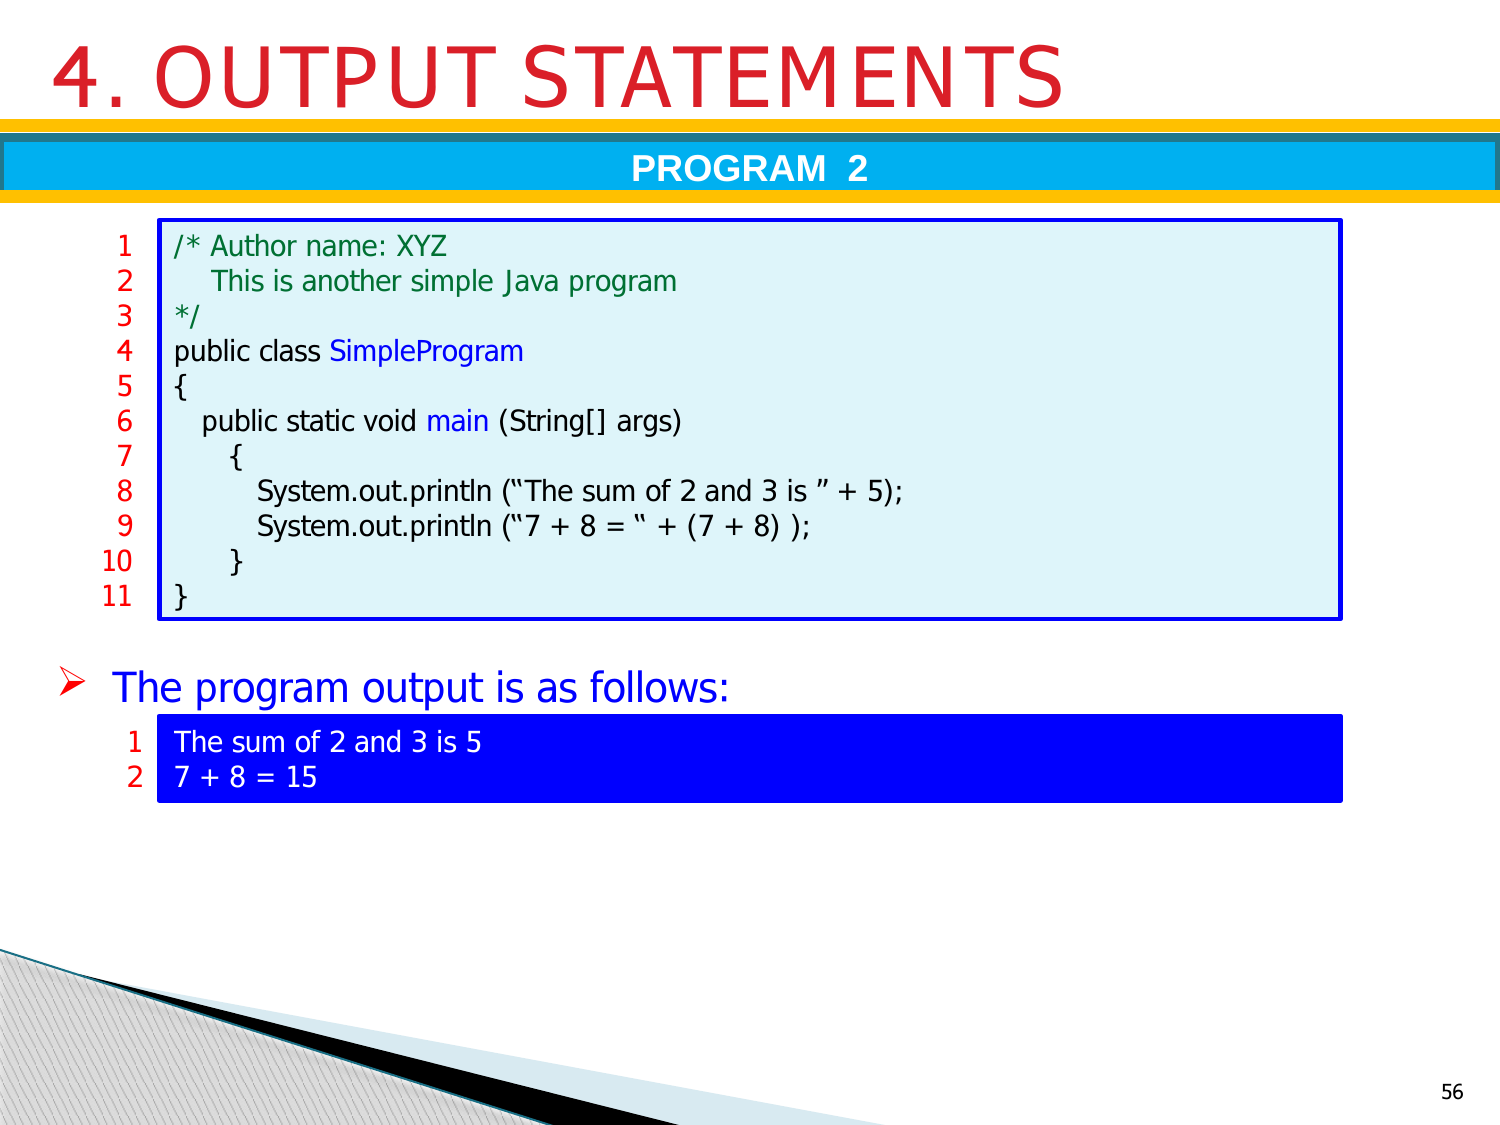

# 4. OUTPUT STATEMENTS
PROGRAM  2
1
2
3
4
5
6
7
8
9
10
11
/* Author name: XYZ
    This is another simple Java program
*/
public class SimpleProgram
{
   public static void main (String[] args)
      {
         System.out.println (“The sum of 2 and 3 is ” + 5);
         System.out.println (“7 + 8 = “ + (7 + 8) );
      }
}
The program output is as follows:
1
2
The sum of 2 and 3 is 5
7 + 8 = 15
56